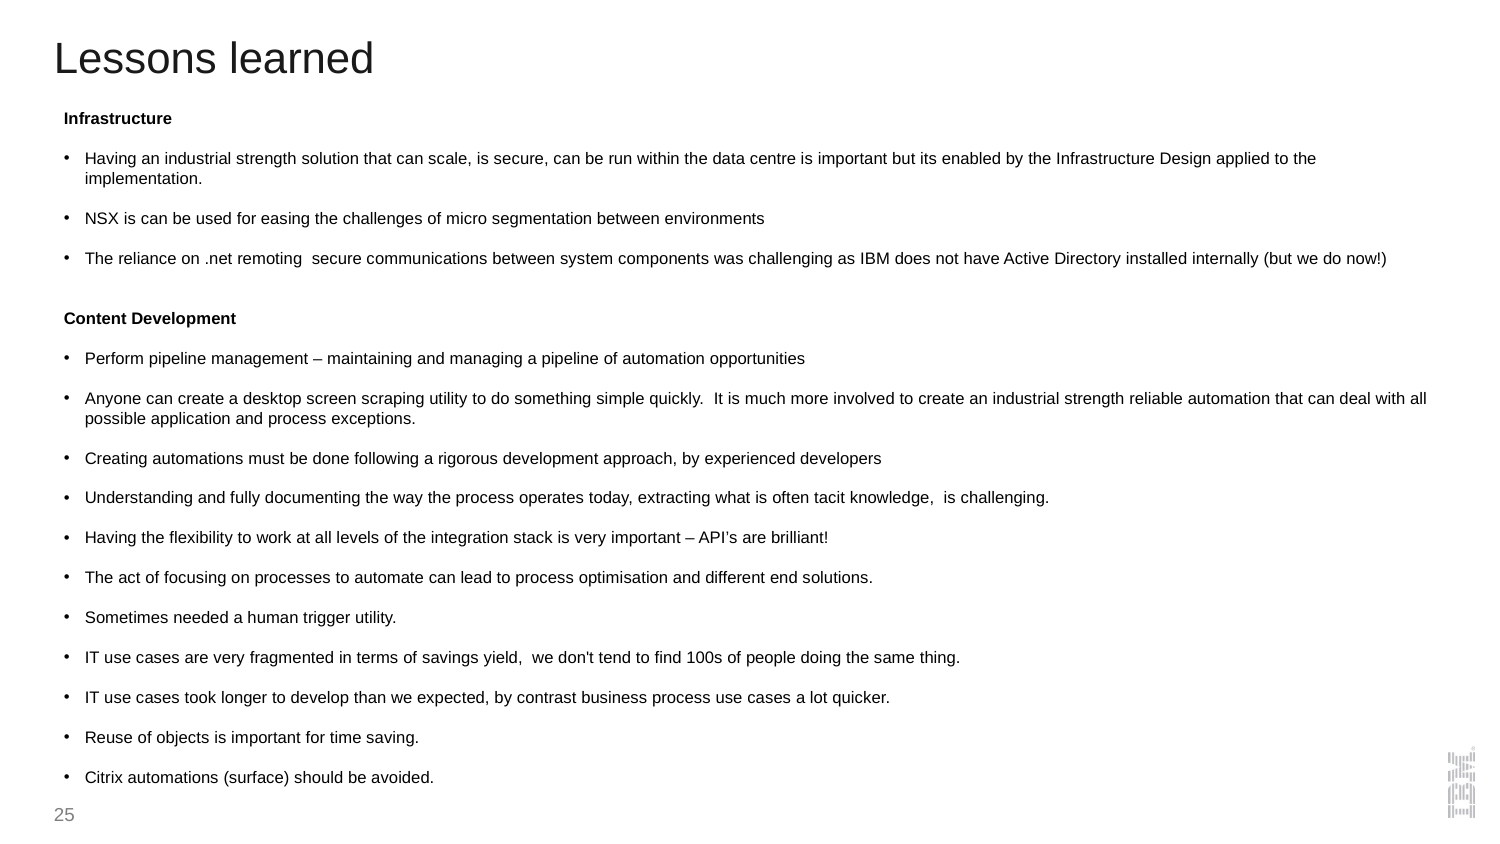

Lessons learned
Infrastructure

Having an industrial strength solution that can scale, is secure, can be run within the data centre is important but its enabled by the Infrastructure Design applied to the implementation.

NSX is can be used for easing the challenges of micro segmentation between environments

The reliance on .net remoting  secure communications between system components was challenging as IBM does not have Active Directory installed internally (but we do now!)

Content Development

Perform pipeline management – maintaining and managing a pipeline of automation opportunities

Anyone can create a desktop screen scraping utility to do something simple quickly.  It is much more involved to create an industrial strength reliable automation that can deal with all possible application and process exceptions.

Creating automations must be done following a rigorous development approach, by experienced developers

Understanding and fully documenting the way the process operates today, extracting what is often tacit knowledge,  is challenging.

Having the flexibility to work at all levels of the integration stack is very important – API’s are brilliant!

The act of focusing on processes to automate can lead to process optimisation and different end solutions.

Sometimes needed a human trigger utility.
IT use cases are very fragmented in terms of savings yield,  we don't tend to find 100s of people doing the same thing.

IT use cases took longer to develop than we expected, by contrast business process use cases a lot quicker.

Reuse of objects is important for time saving.

Citrix automations (surface) should be avoided.
25